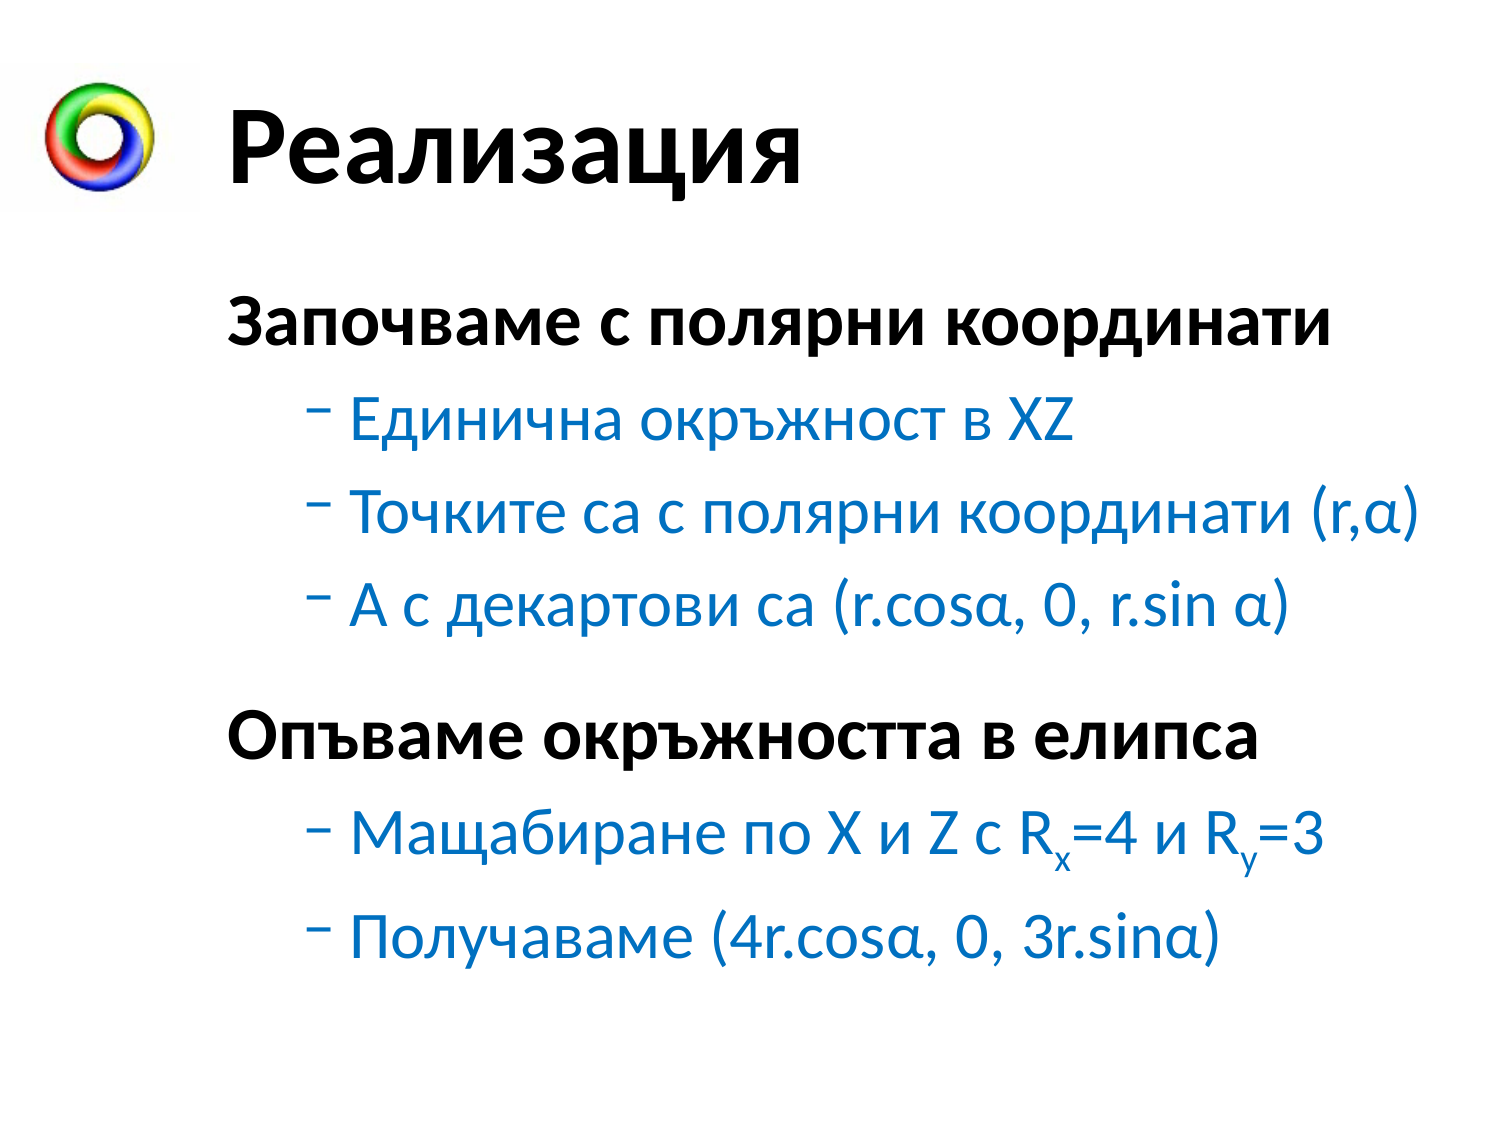

# Реализация
Започваме с полярни координати
Единична окръжност в XZ
Точките са с полярни координати (r,α)
А с декартови са (r.cosα, 0, r.sin α)

Опъваме окръжността в елипса
Мащабиране по X и Z с Rx=4 и Ry=3
Получаваме (4r.cosα, 0, 3r.sinα)